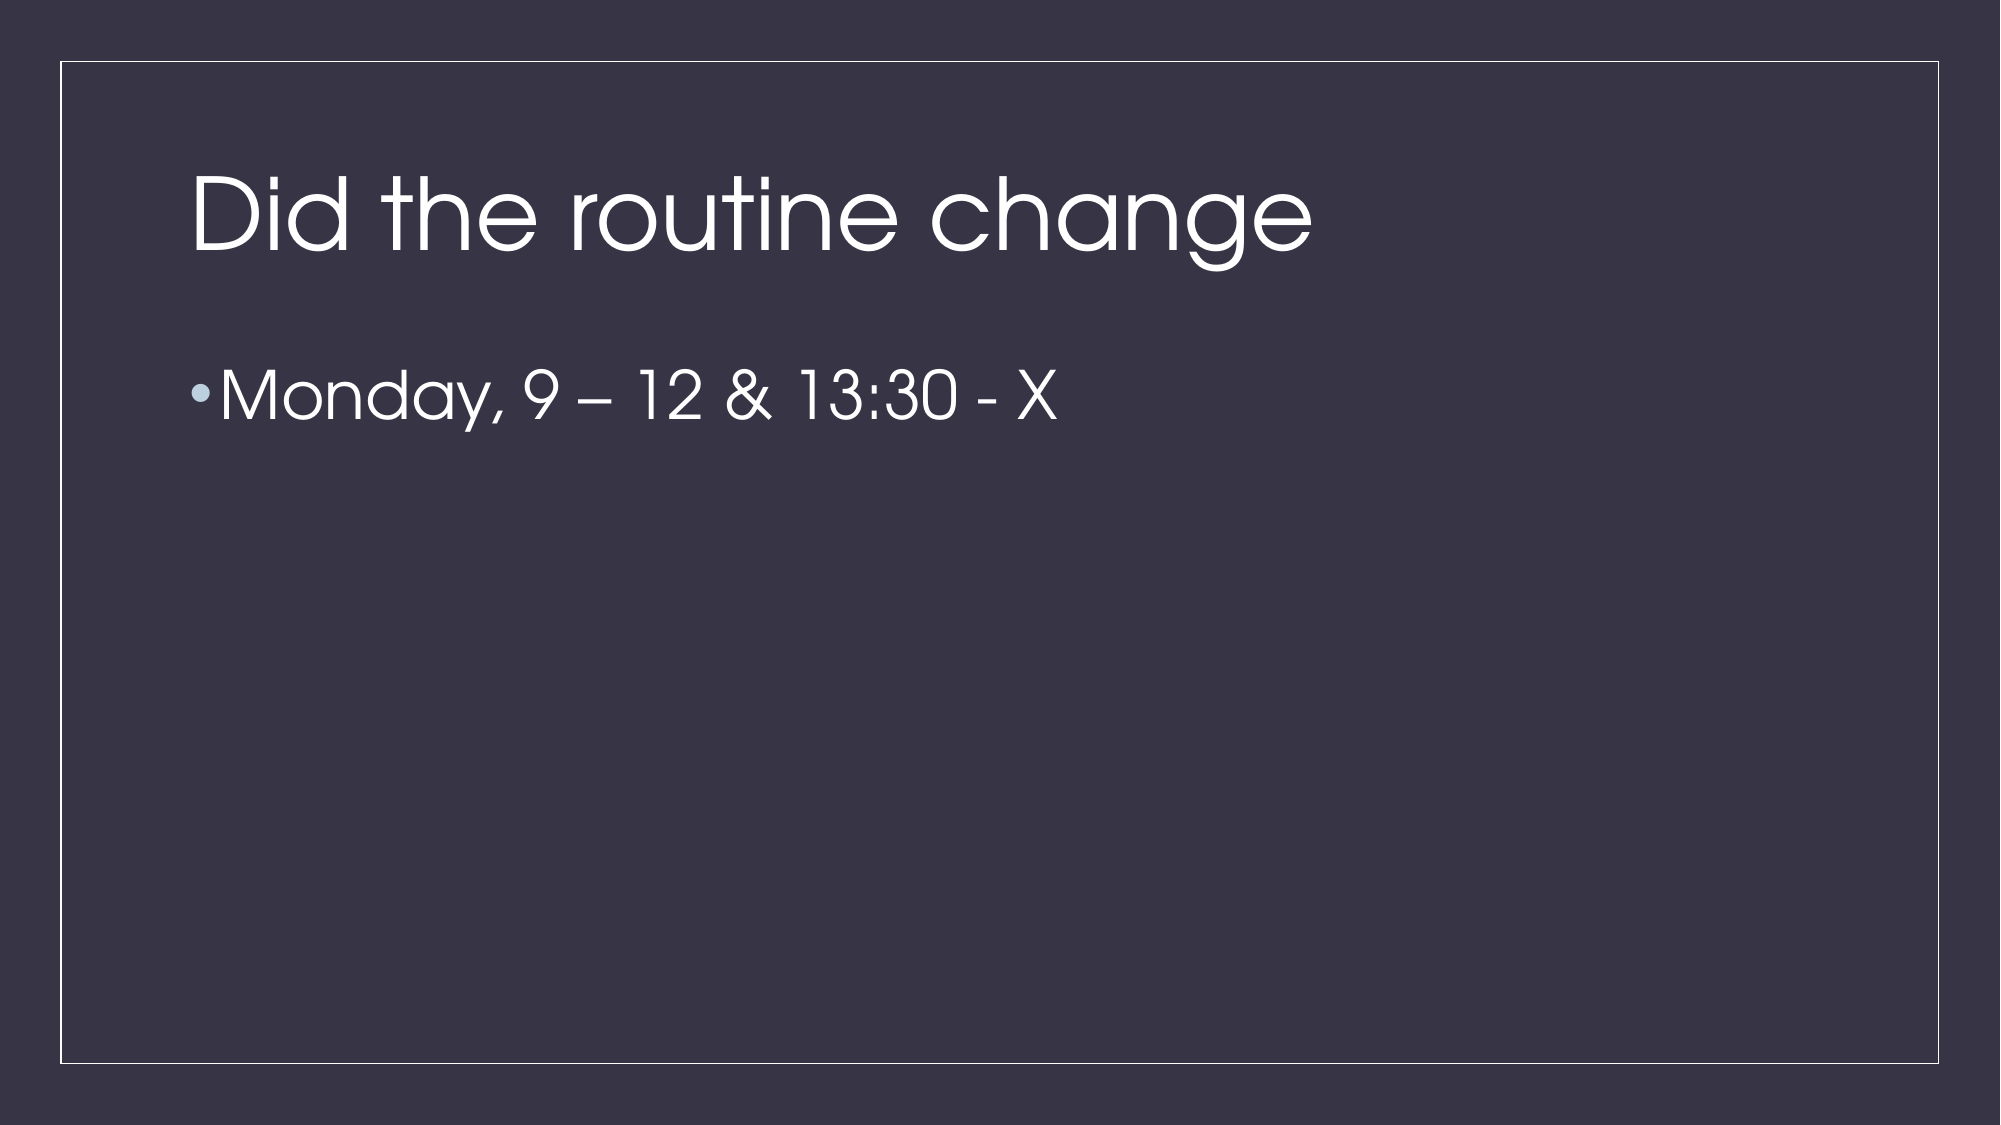

# Did the routine change
Monday, 9 – 12 & 13:30 - X